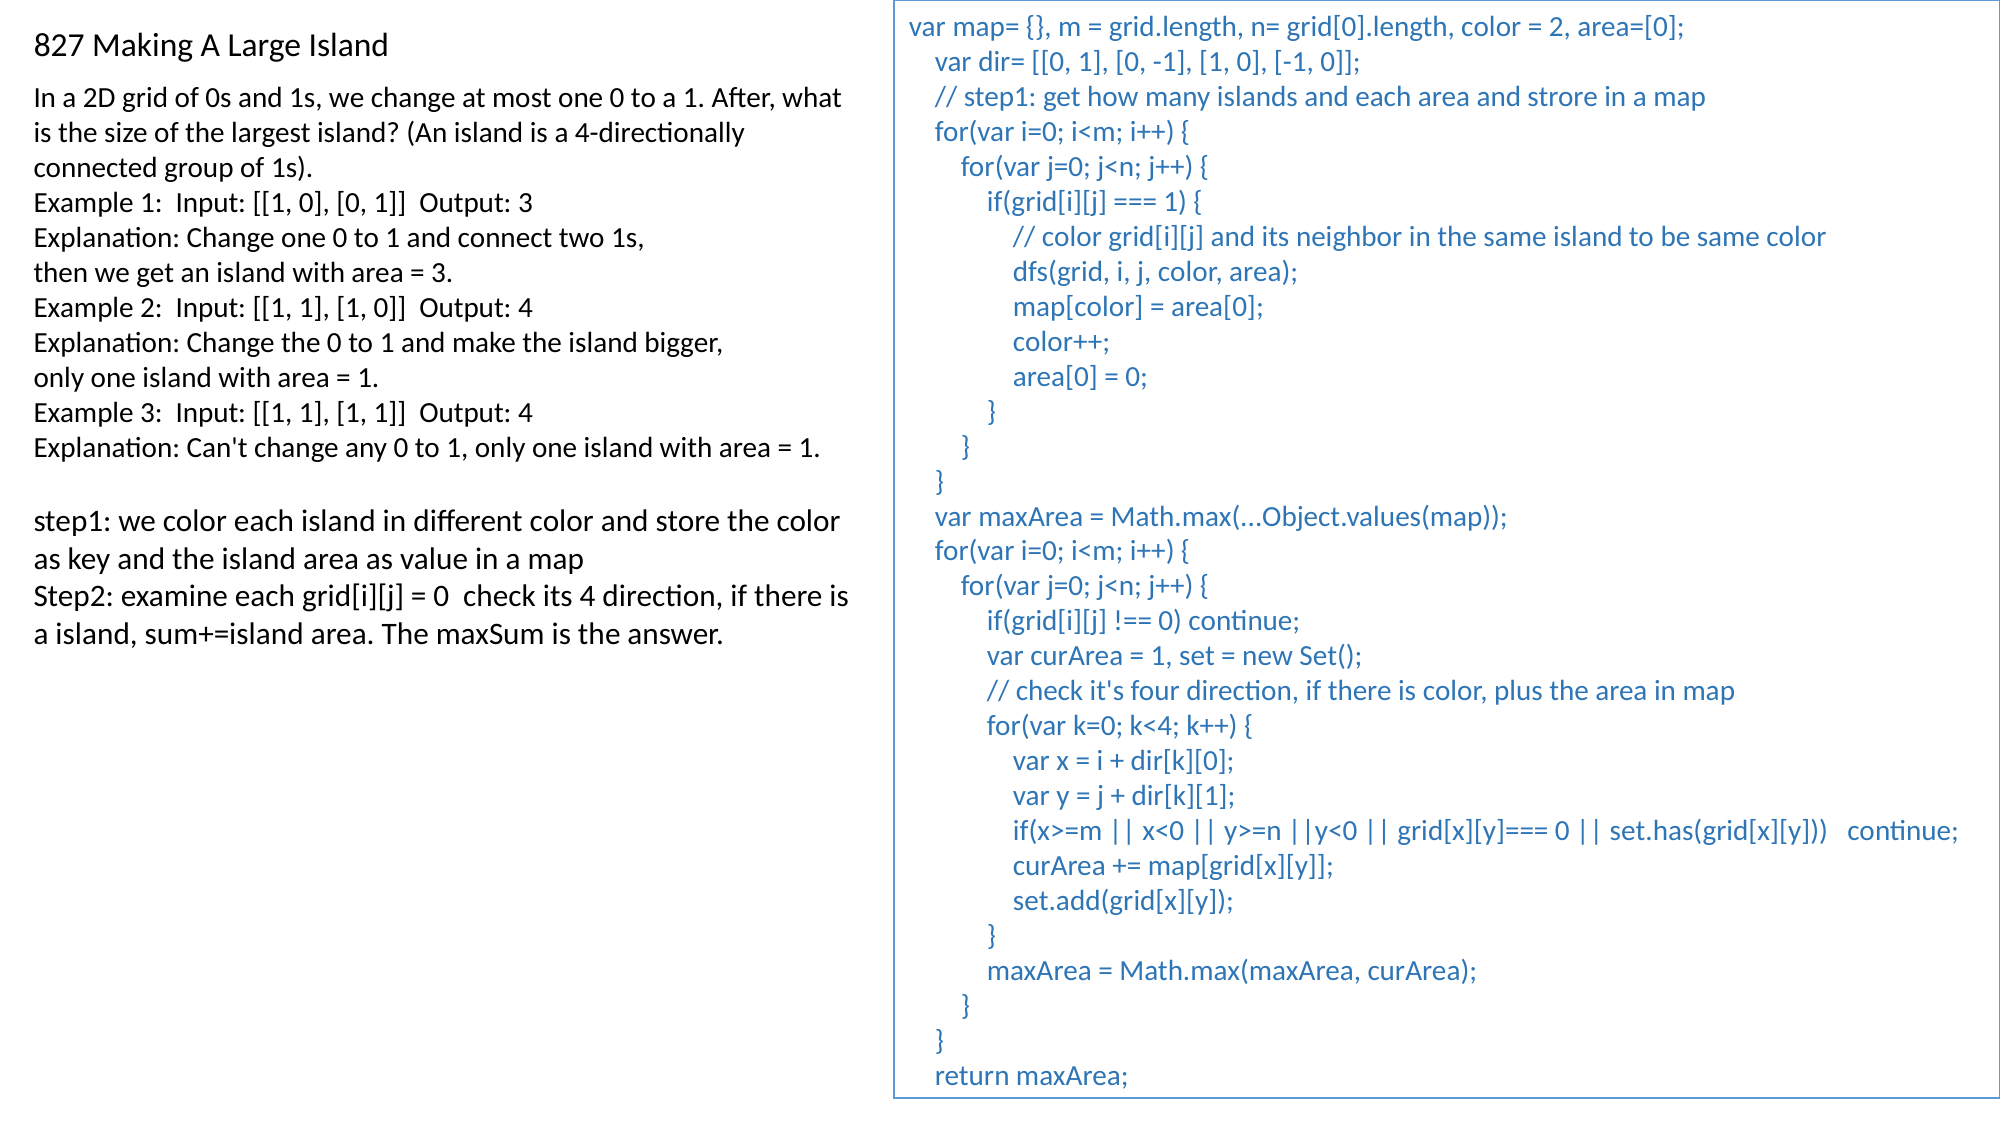

var map= {}, m = grid.length, n= grid[0].length, color = 2, area=[0];
    var dir= [[0, 1], [0, -1], [1, 0], [-1, 0]];
    // step1: get how many islands and each area and strore in a map
    for(var i=0; i<m; i++) {
        for(var j=0; j<n; j++) {
            if(grid[i][j] === 1) {
                // color grid[i][j] and its neighbor in the same island to be same color
                dfs(grid, i, j, color, area);
                map[color] = area[0];
                color++;
                area[0] = 0;
            }
        }
    }
    var maxArea = Math.max(...Object.values(map));
    for(var i=0; i<m; i++) {
        for(var j=0; j<n; j++) {
            if(grid[i][j] !== 0) continue;
            var curArea = 1, set = new Set();
            // check it's four direction, if there is color, plus the area in map
            for(var k=0; k<4; k++) {
                var x = i + dir[k][0];
                var y = j + dir[k][1];
                if(x>=m || x<0 || y>=n ||y<0 || grid[x][y]=== 0 || set.has(grid[x][y]))   continue;
                curArea += map[grid[x][y]];
                set.add(grid[x][y]);
            }
            maxArea = Math.max(maxArea, curArea);
        }
    }
    return maxArea;
# 827 Making A Large Island
In a 2D grid of 0s and 1s, we change at most one 0 to a 1. After, what is the size of the largest island? (An island is a 4-directionally connected group of 1s).
Example 1:  Input: [[1, 0], [0, 1]]  Output: 3
Explanation: Change one 0 to 1 and connect two 1s,
then we get an island with area = 3.
Example 2:  Input: [[1, 1], [1, 0]]  Output: 4
Explanation: Change the 0 to 1 and make the island bigger,
only one island with area = 1.
Example 3:  Input: [[1, 1], [1, 1]]  Output: 4
Explanation: Can't change any 0 to 1, only one island with area = 1.

step1: we color each island in different color and store the color as key and the island area as value in a map
Step2: examine each grid[i][j] = 0  check its 4 direction, if there is a island, sum+=island area. The maxSum is the answer.